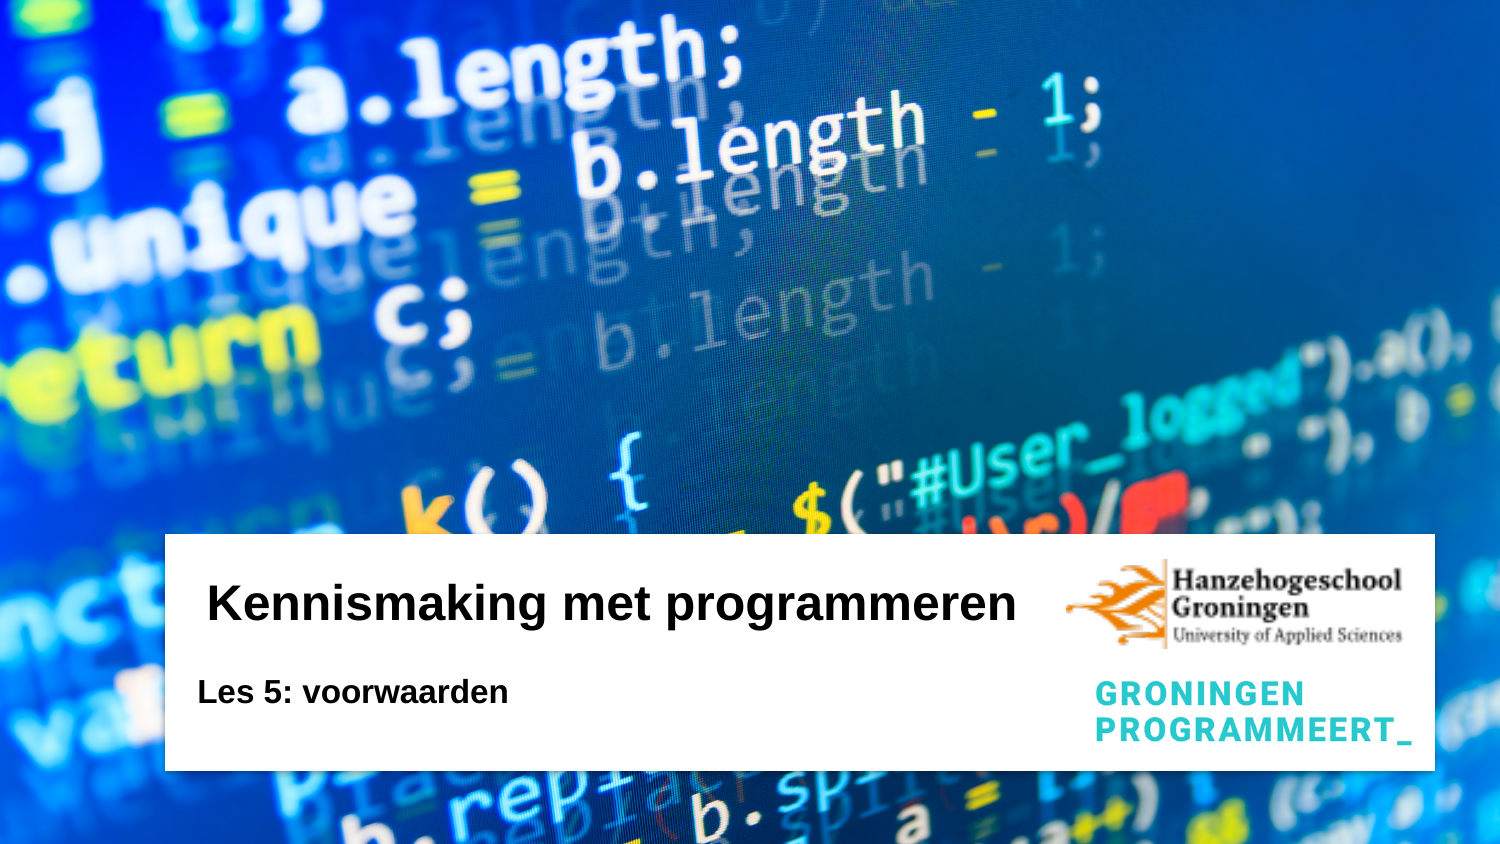

# Kennismaking met programmeren
Les 5: voorwaarden